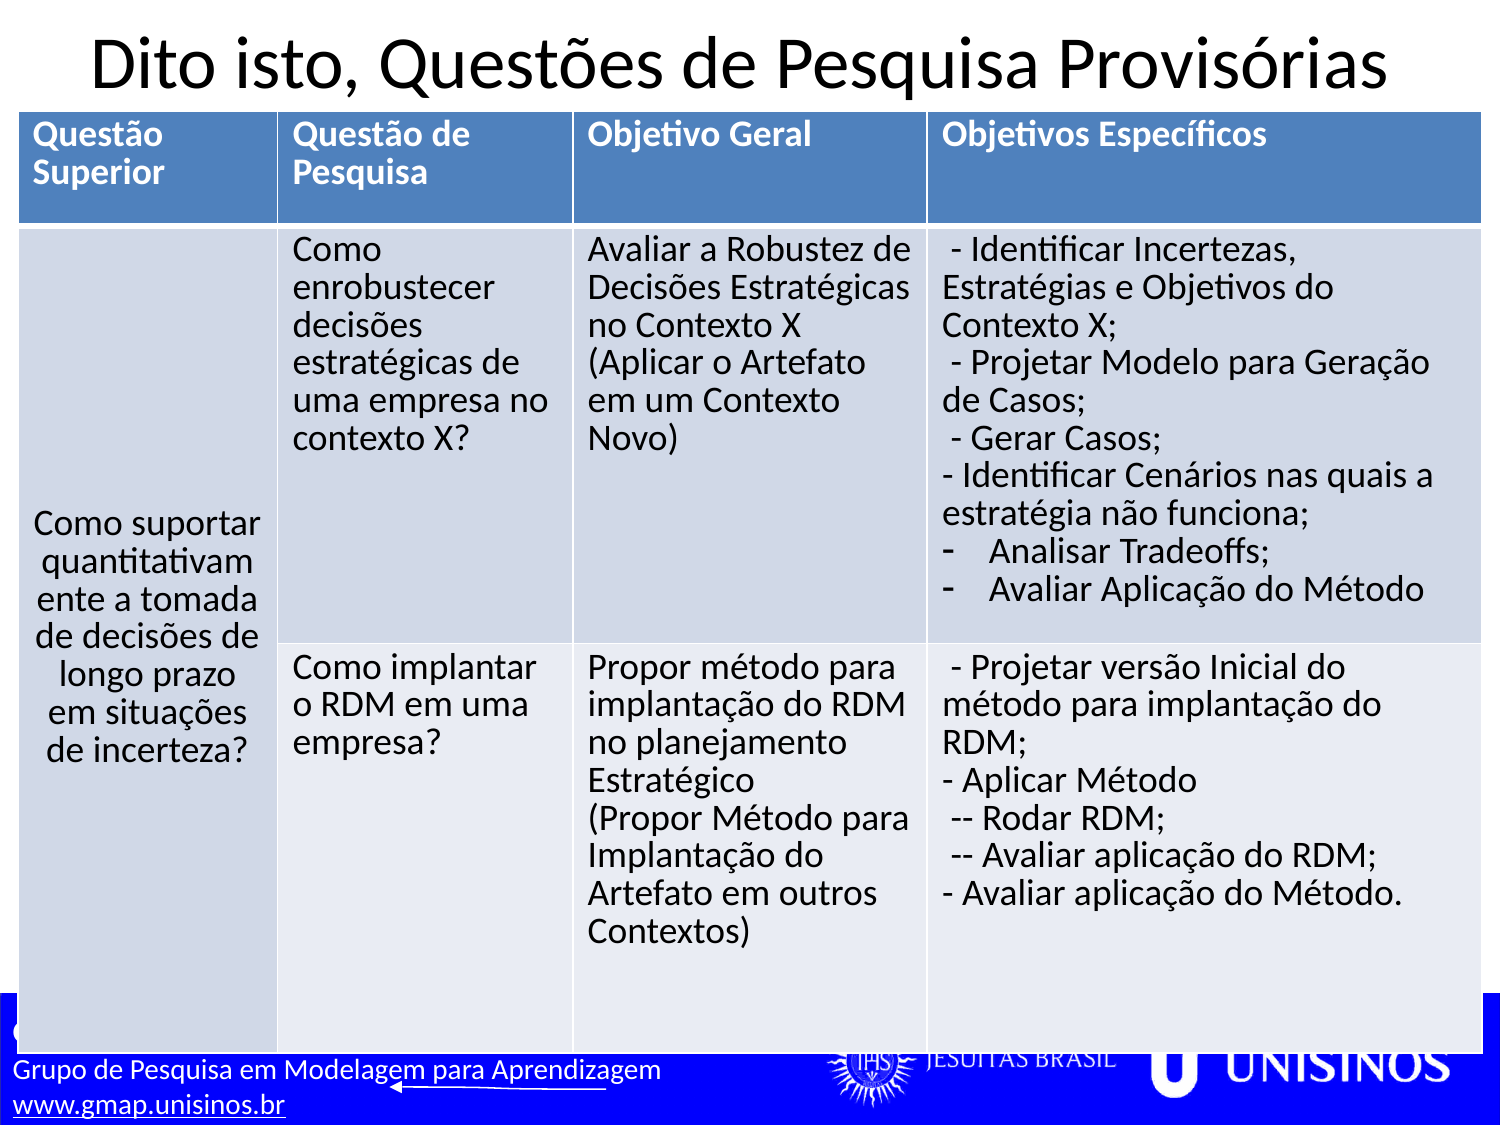

# Dito isto, Questões de Pesquisa Provisórias
| Questão Superior | Questão de Pesquisa | Objetivo Geral | Objetivos Específicos |
| --- | --- | --- | --- |
| Como suportar quantitativamente a tomada de decisões de longo prazo em situações de incerteza? | Como enrobustecer decisões estratégicas de uma empresa no contexto X? | Avaliar a Robustez de Decisões Estratégicas no Contexto X (Aplicar o Artefato em um Contexto Novo) | - Identificar Incertezas, Estratégias e Objetivos do Contexto X; - Projetar Modelo para Geração de Casos; - Gerar Casos; - Identificar Cenários nas quais a estratégia não funciona; Analisar Tradeoffs; Avaliar Aplicação do Método |
|  | Como implantar o RDM em uma empresa? | Propor método para implantação do RDM no planejamento Estratégico (Propor Método para Implantação do Artefato em outros Contextos) | - Projetar versão Inicial do método para implantação do RDM; - Aplicar Método -- Rodar RDM; -- Avaliar aplicação do RDM; - Avaliar aplicação do Método. |